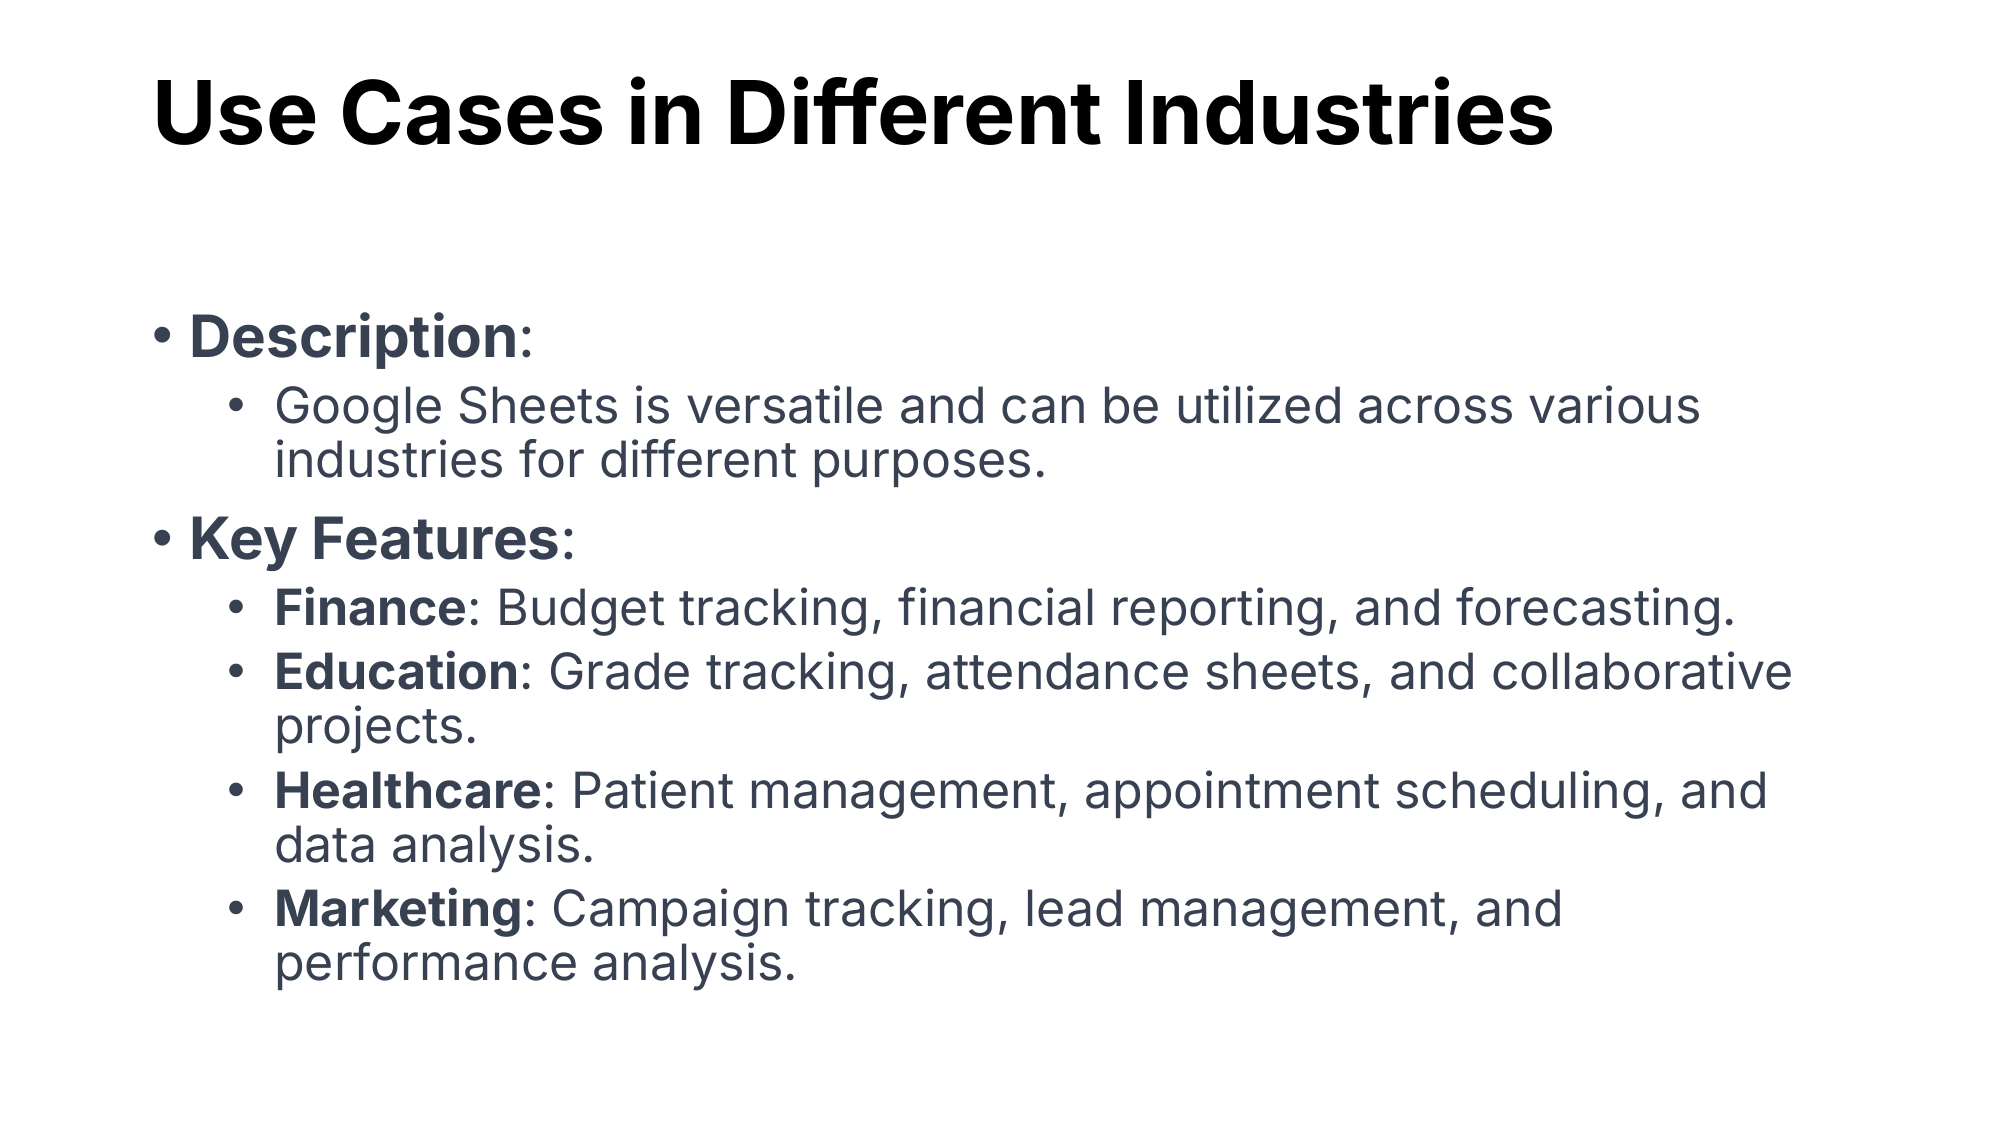

# Use Cases in Different Industries
Description:
Google Sheets is versatile and can be utilized across various industries for different purposes.
Key Features:
Finance: Budget tracking, financial reporting, and forecasting.
Education: Grade tracking, attendance sheets, and collaborative projects.
Healthcare: Patient management, appointment scheduling, and data analysis.
Marketing: Campaign tracking, lead management, and performance analysis.